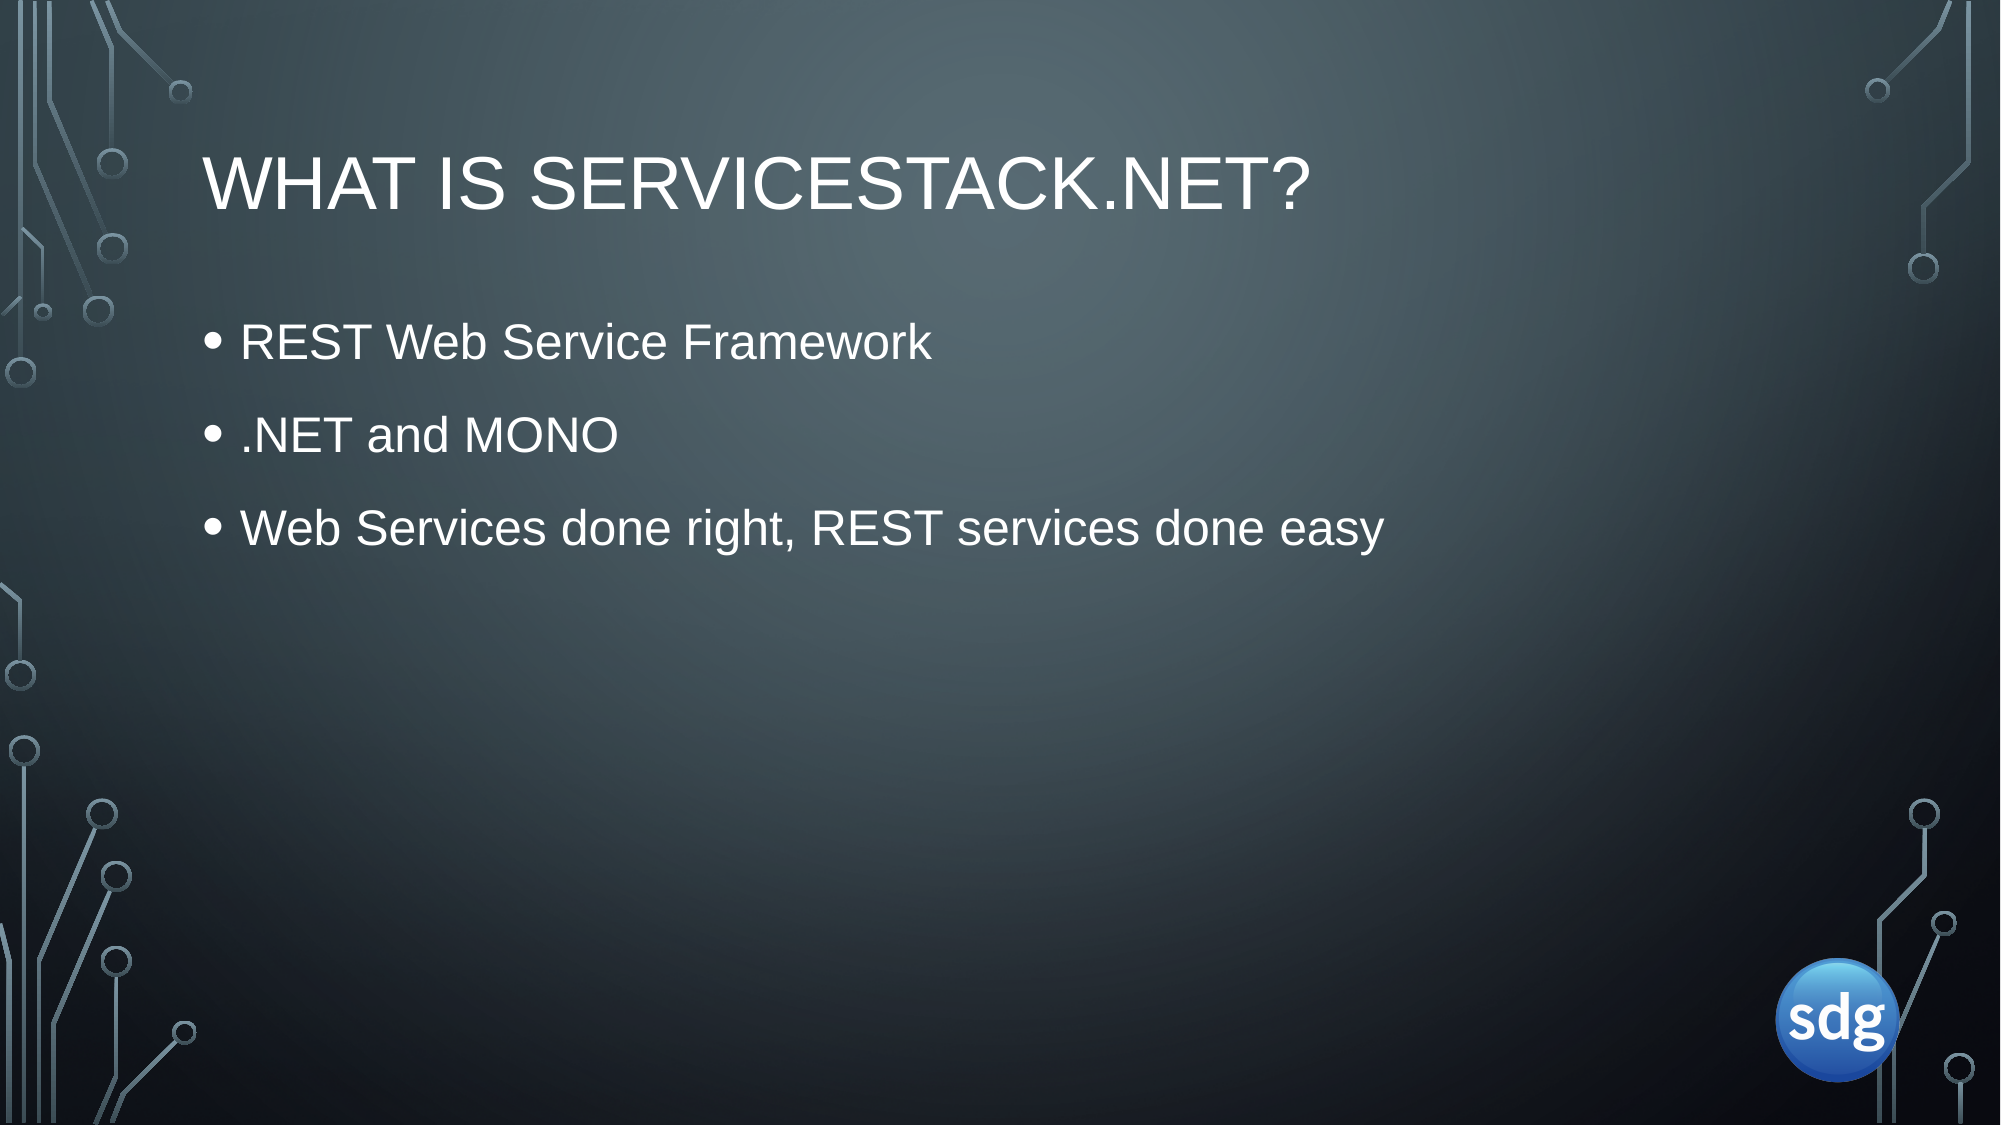

# What is ServiceStack.Net?
REST Web Service Framework
.NET and MONO
Web Services done right, REST services done easy